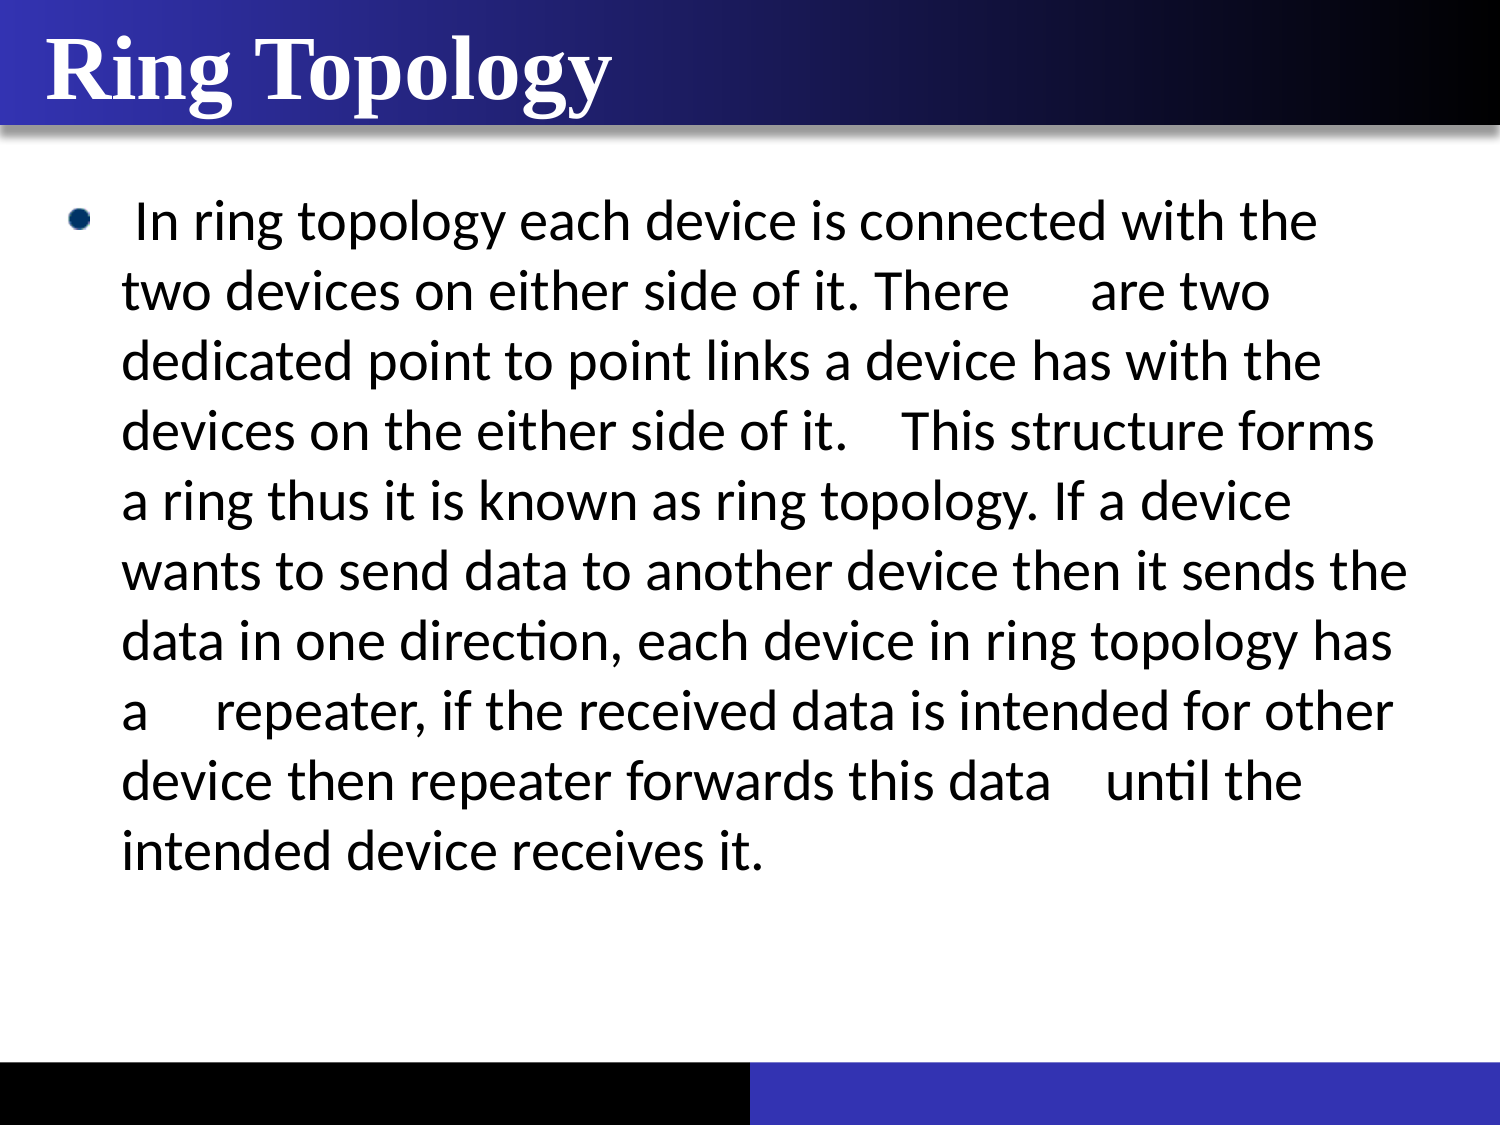

# Ring Topology
 In ring topology each device is connected with the two devices on either side of it. There      are two dedicated point to point links a device has with the devices on the either side of it.    This structure forms a ring thus it is known as ring topology. If a device wants to send data to another device then it sends the data in one direction, each device in ring topology has a     repeater, if the received data is intended for other device then repeater forwards this data    until the intended device receives it.